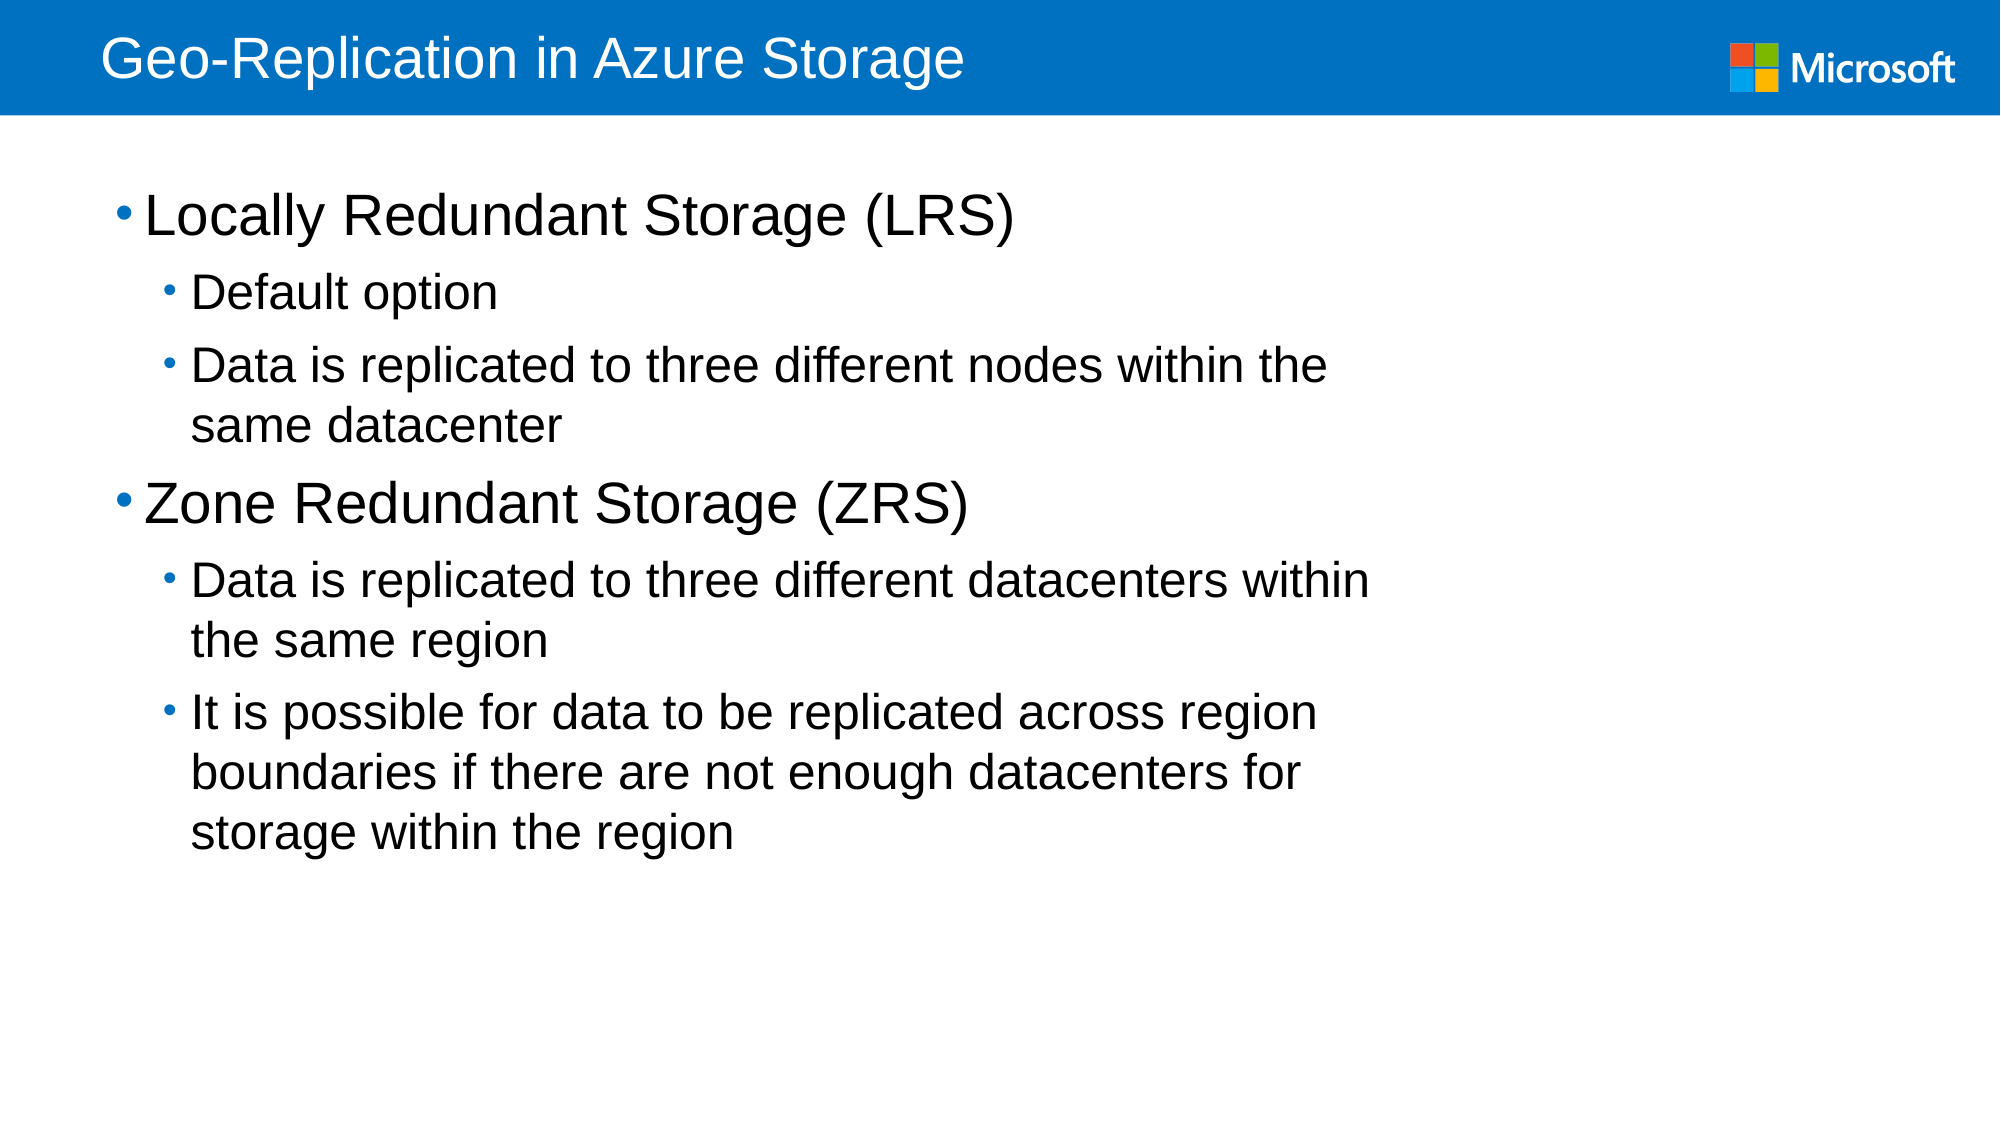

# Geo-Replication in Azure Storage
Locally Redundant Storage (LRS)
Default option
Data is replicated to three different nodes within the same datacenter
Zone Redundant Storage (ZRS)
Data is replicated to three different datacenters within the same region
It is possible for data to be replicated across region boundaries if there are not enough datacenters for storage within the region